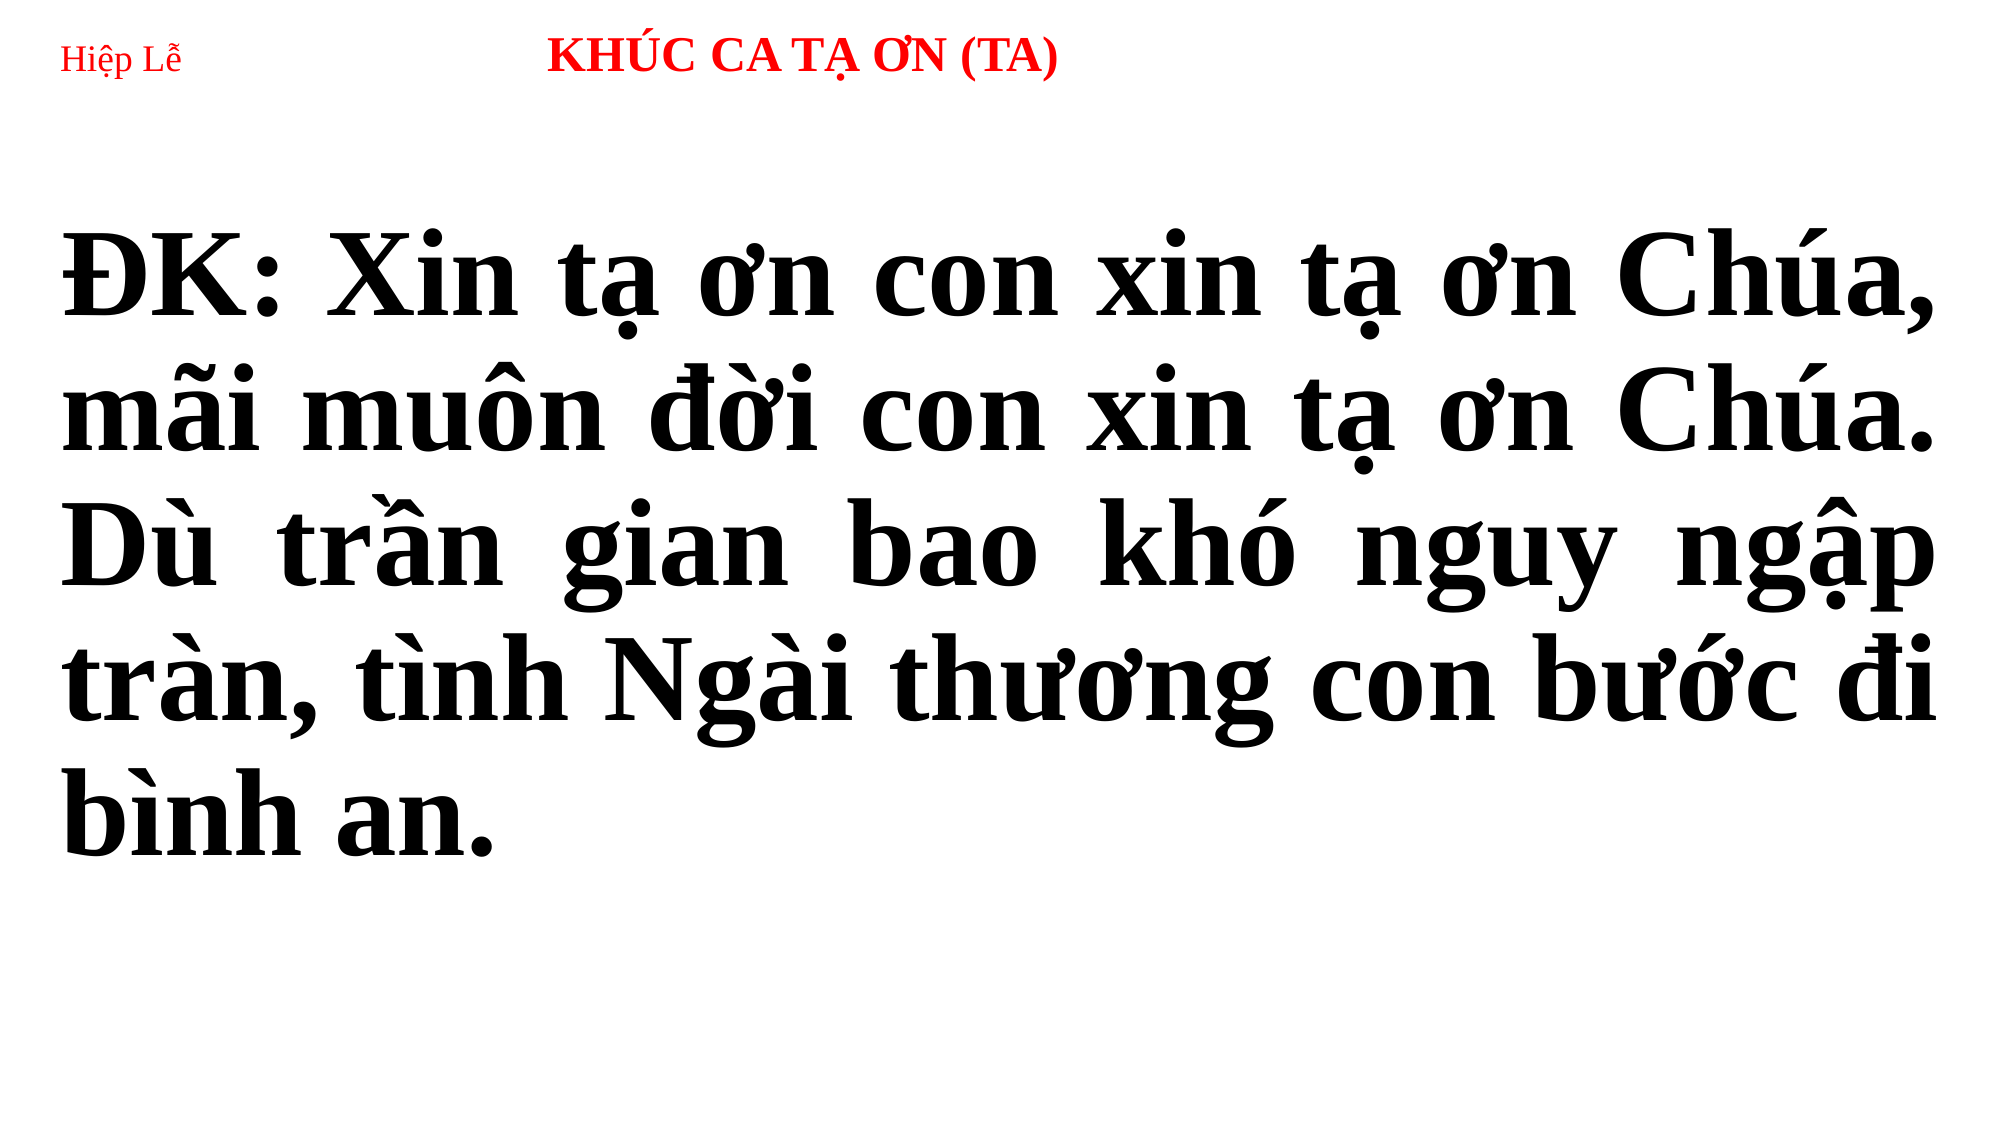

# Hiệp Lễ                    	    KHÚC CA TẠ ƠN (TA)
ĐK: Xin tạ ơn con xin tạ ơn Chúa, mãi muôn đời con xin tạ ơn Chúa. Dù trần gian bao khó nguy ngập tràn, tình Ngài thương con bước đi bình an.